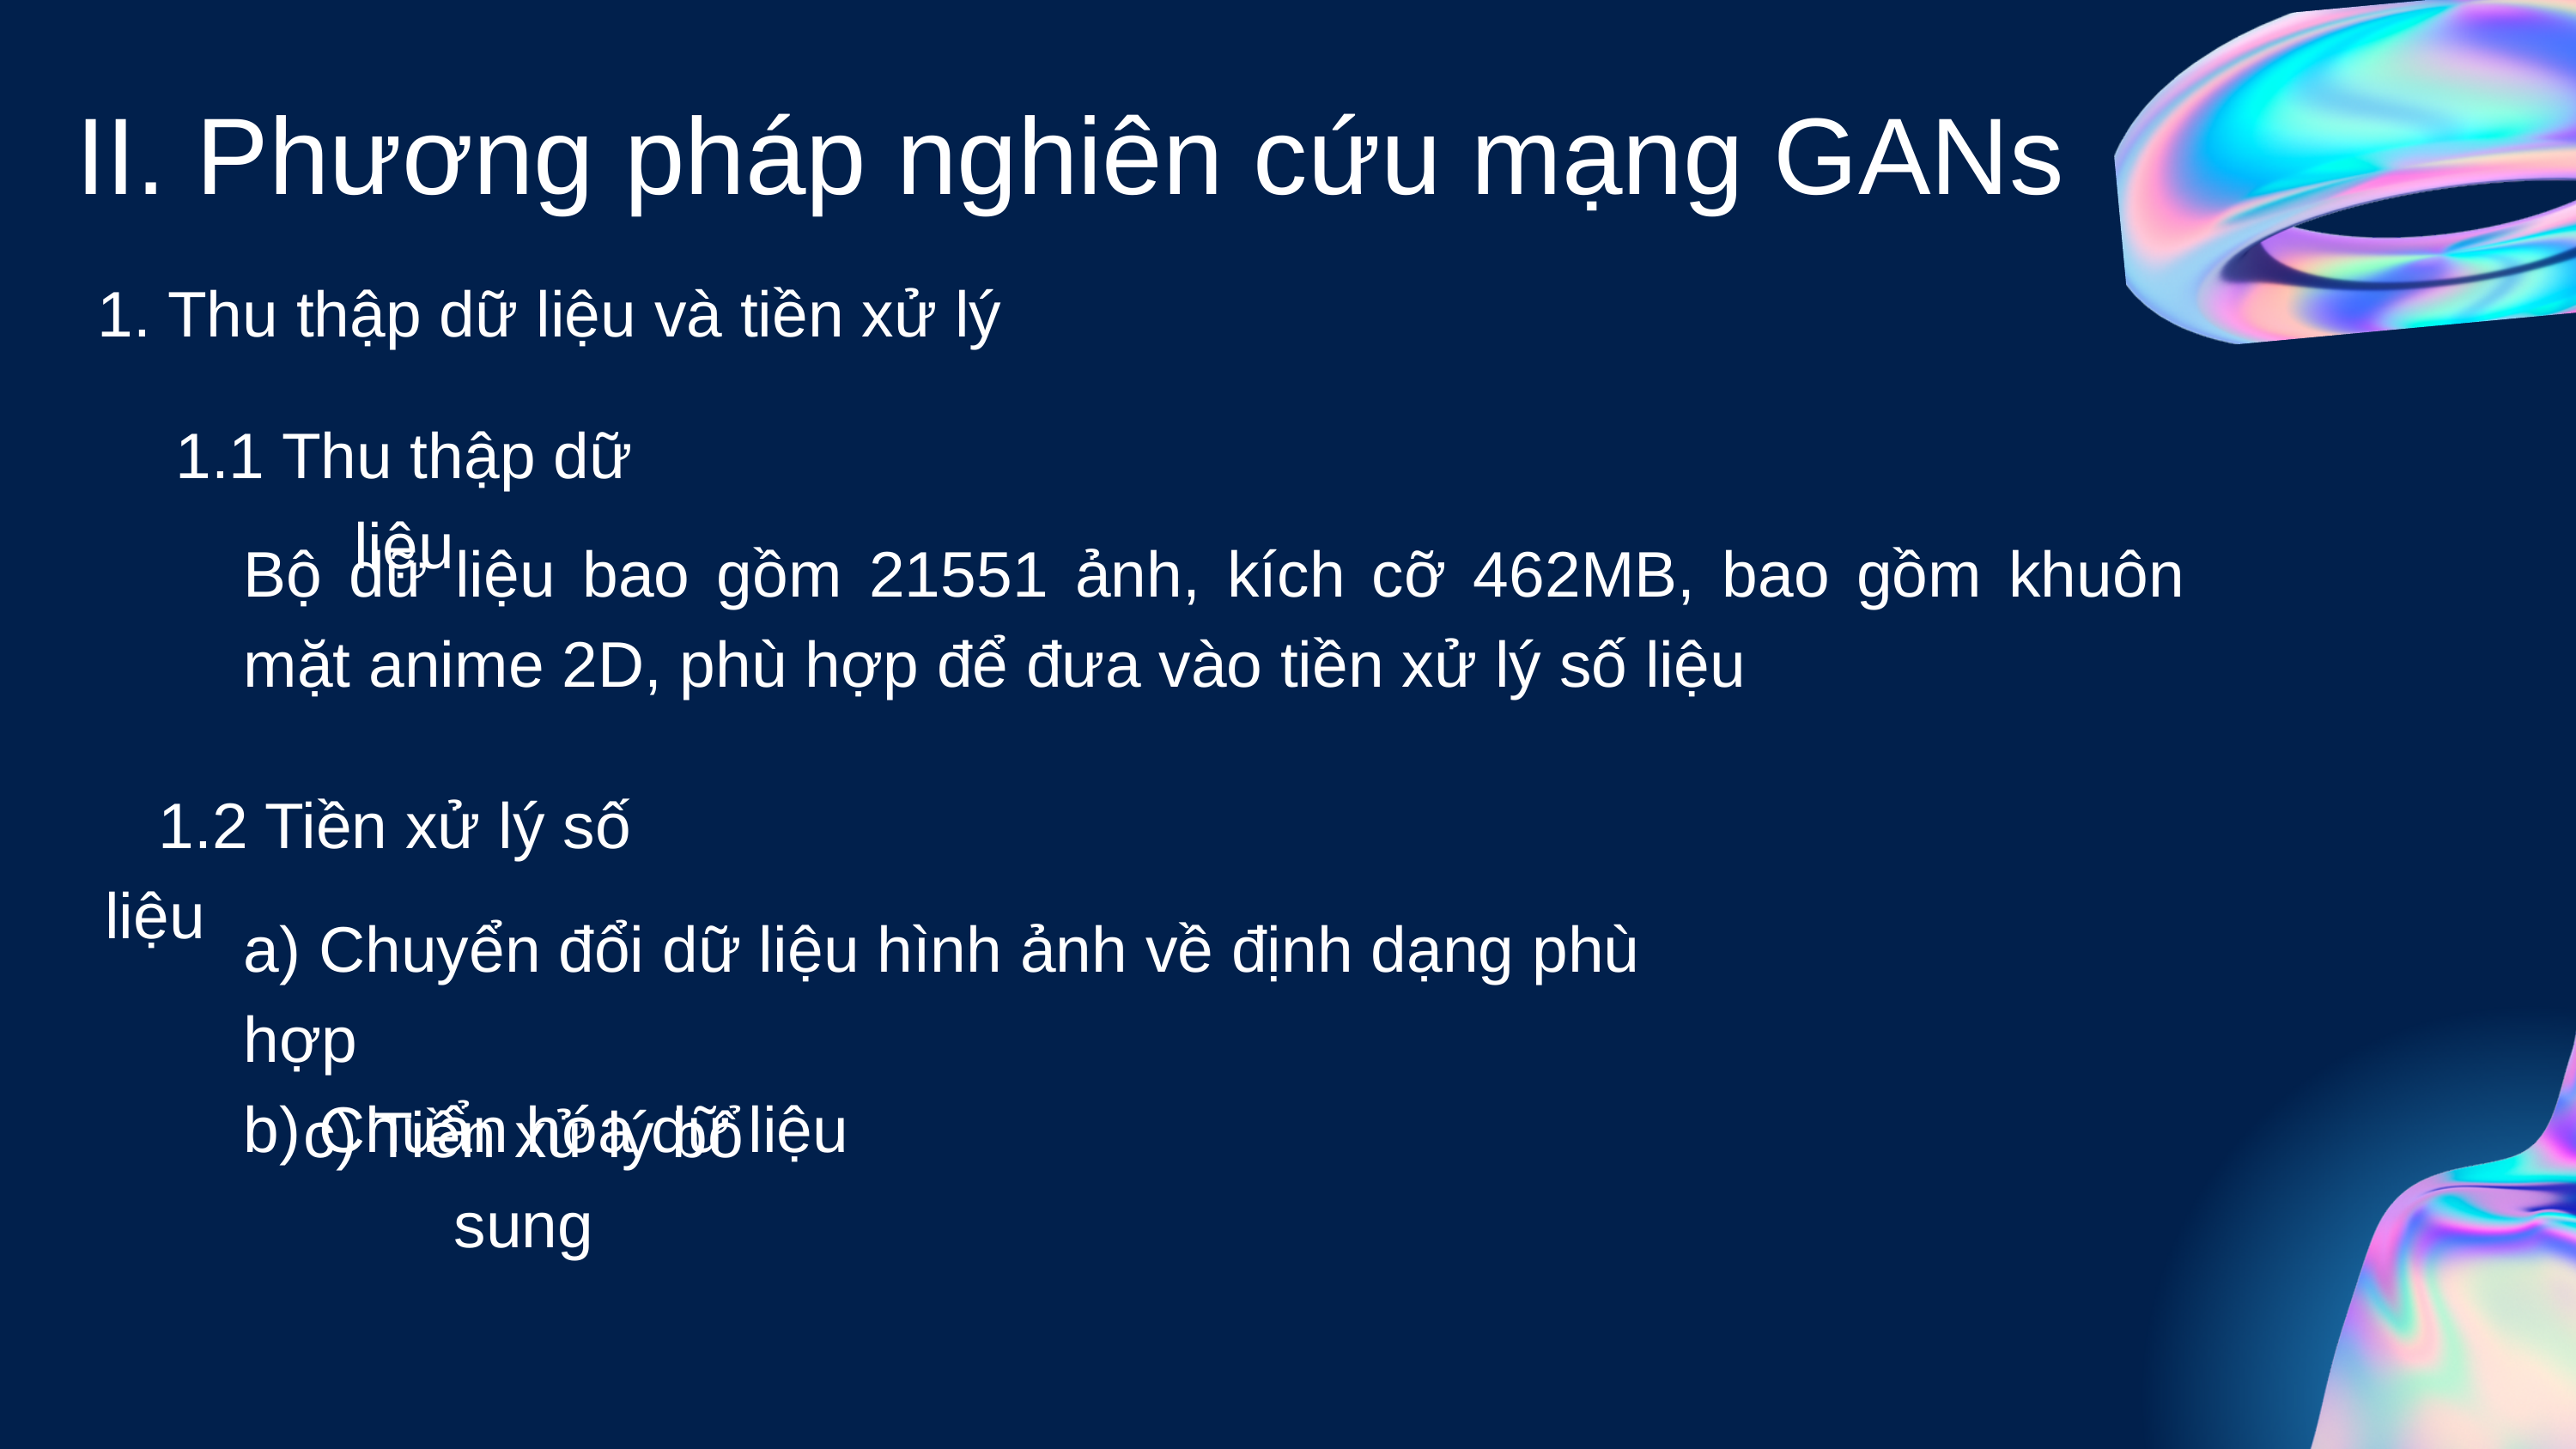

II. Phương pháp nghiên cứu mạng GANs
1. Thu thập dữ liệu và tiền xử lý
1.1 Thu thập dữ liệu

Bộ dữ liệu bao gồm 21551 ảnh, kích cỡ 462MB, bao gồm khuôn mặt anime 2D, phù hợp để đưa vào tiền xử lý số liệu
   1.2 Tiền xử lý số liệu
a) Chuyển đổi dữ liệu hình ảnh về định dạng phù hợp
b) Chuẩn hóa dữ liệu

c) Tiền xử lý bổ sung